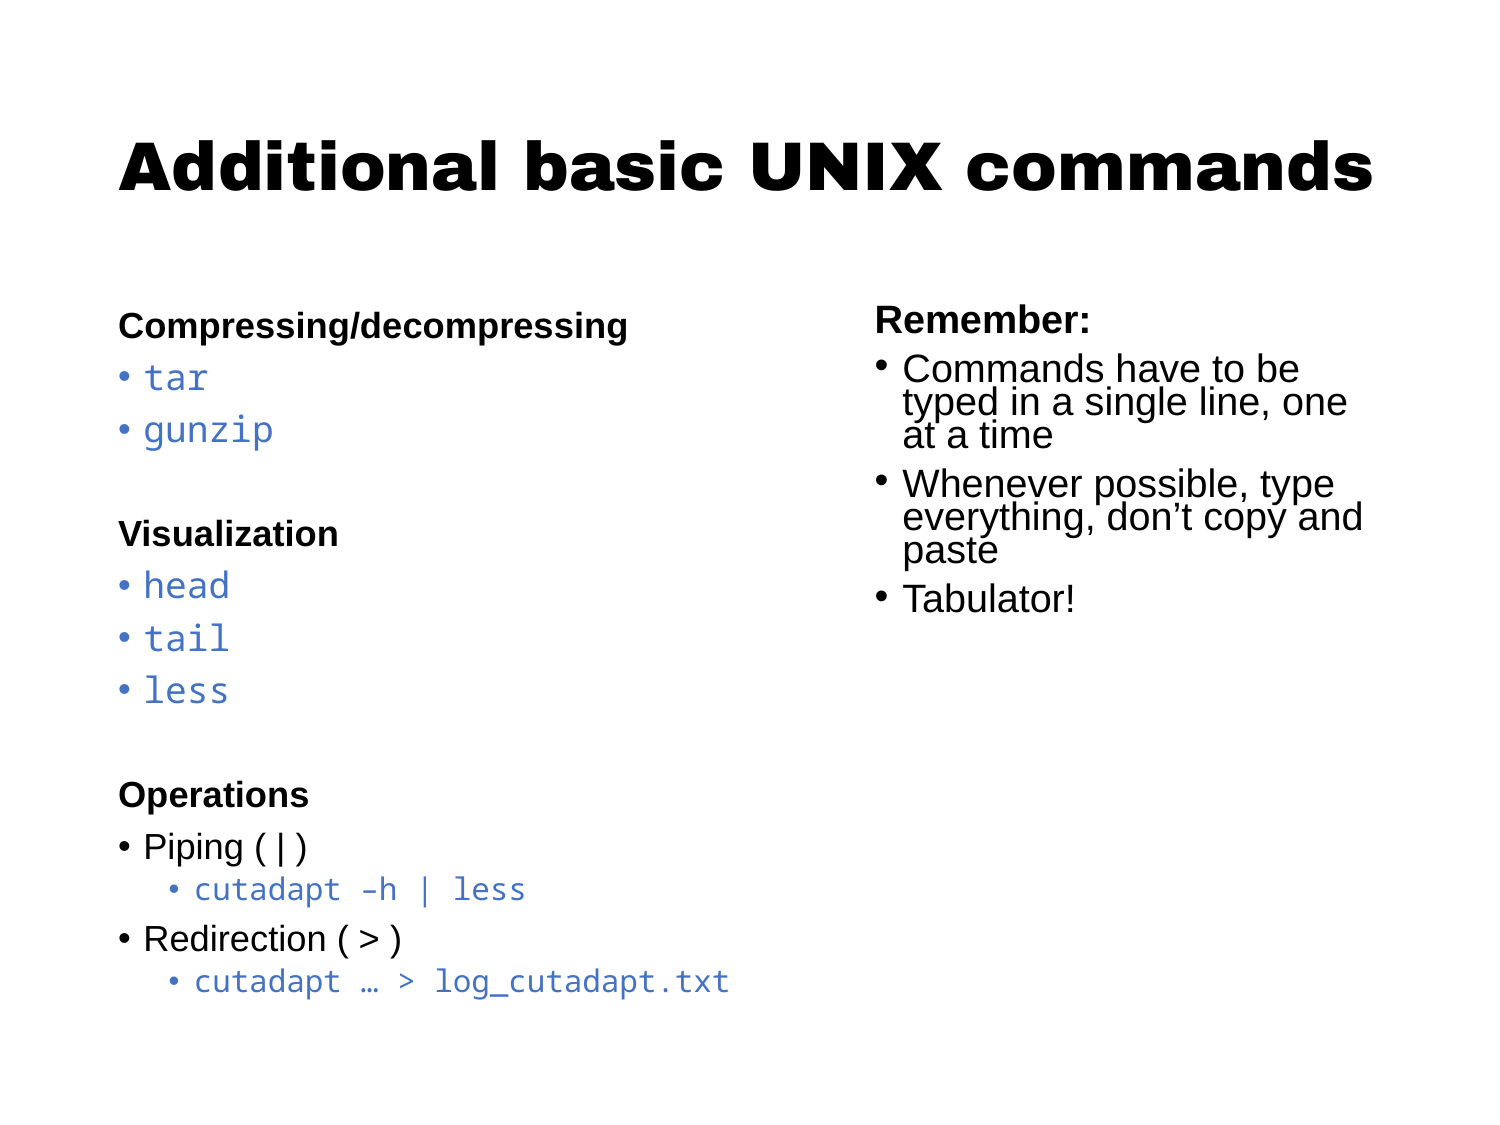

# Additional basic UNIX commands
Compressing/decompressing
tar
gunzip

Visualization
head
tail
less

Operations
Piping ( | )
cutadapt –h | less
Redirection ( > )
cutadapt … > log_cutadapt.txt
Remember:
Commands have to be typed in a single line, one at a time
Whenever possible, type everything, don’t copy and paste
Tabulator!